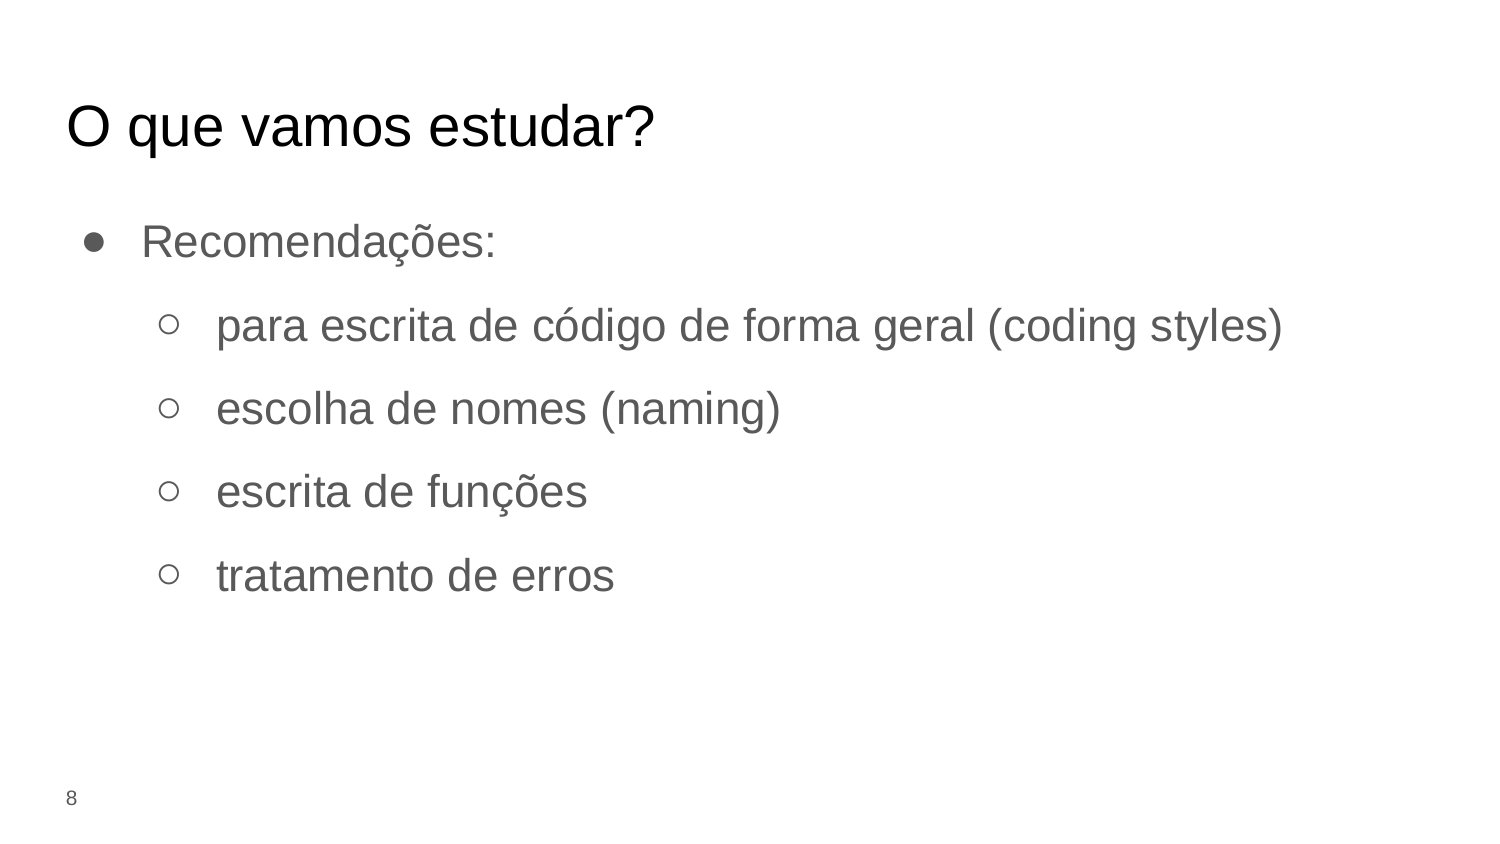

# O que vamos estudar?
Recomendações:
para escrita de código de forma geral (coding styles)
escolha de nomes (naming)
escrita de funções
tratamento de erros

8